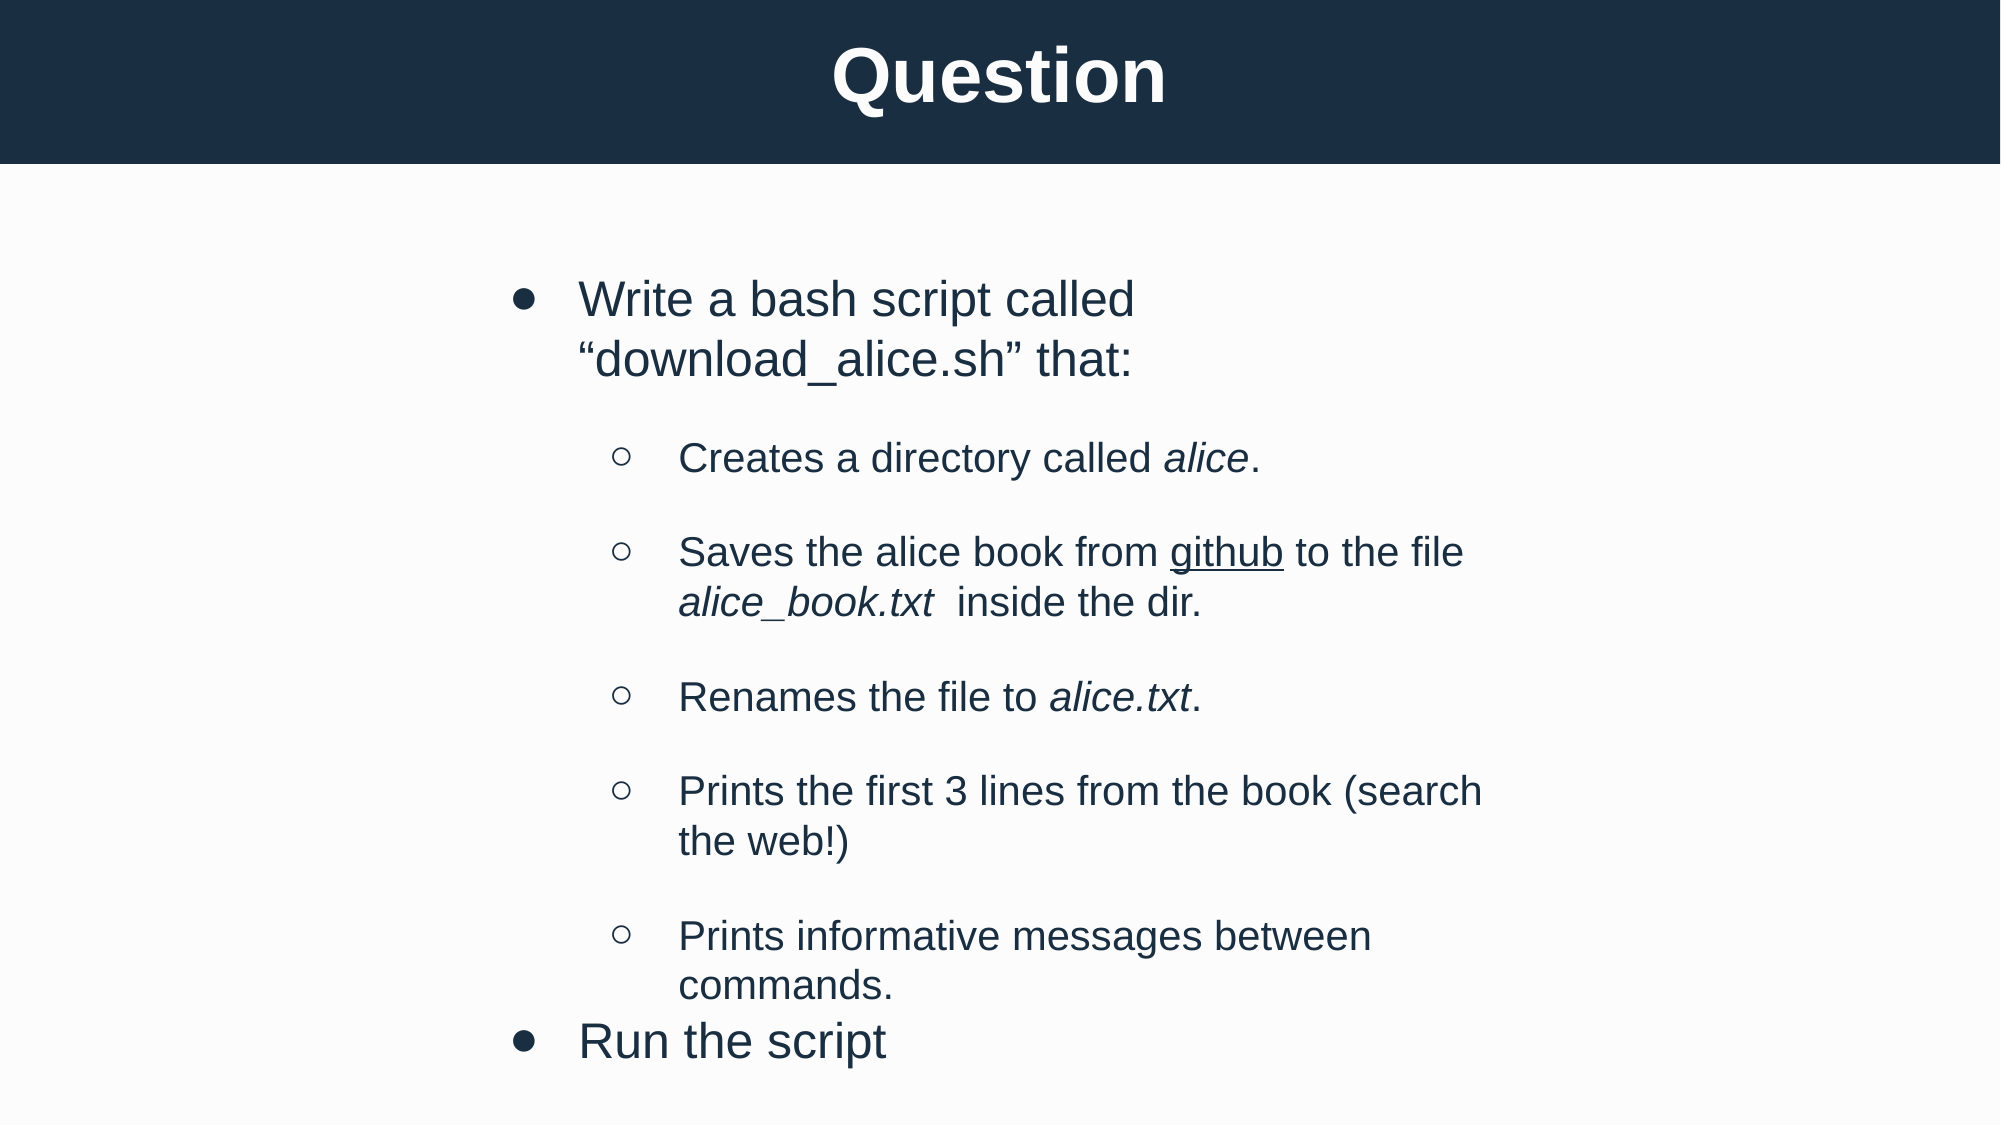

# Question
Write a bash script called “download_alice.sh” that:
Creates a directory called alice.
Saves the alice book from github to the file alice_book.txt  inside the dir.
Renames the file to alice.txt.
Prints the first 3 lines from the book (search the web!)
Prints informative messages between commands.
Run the script